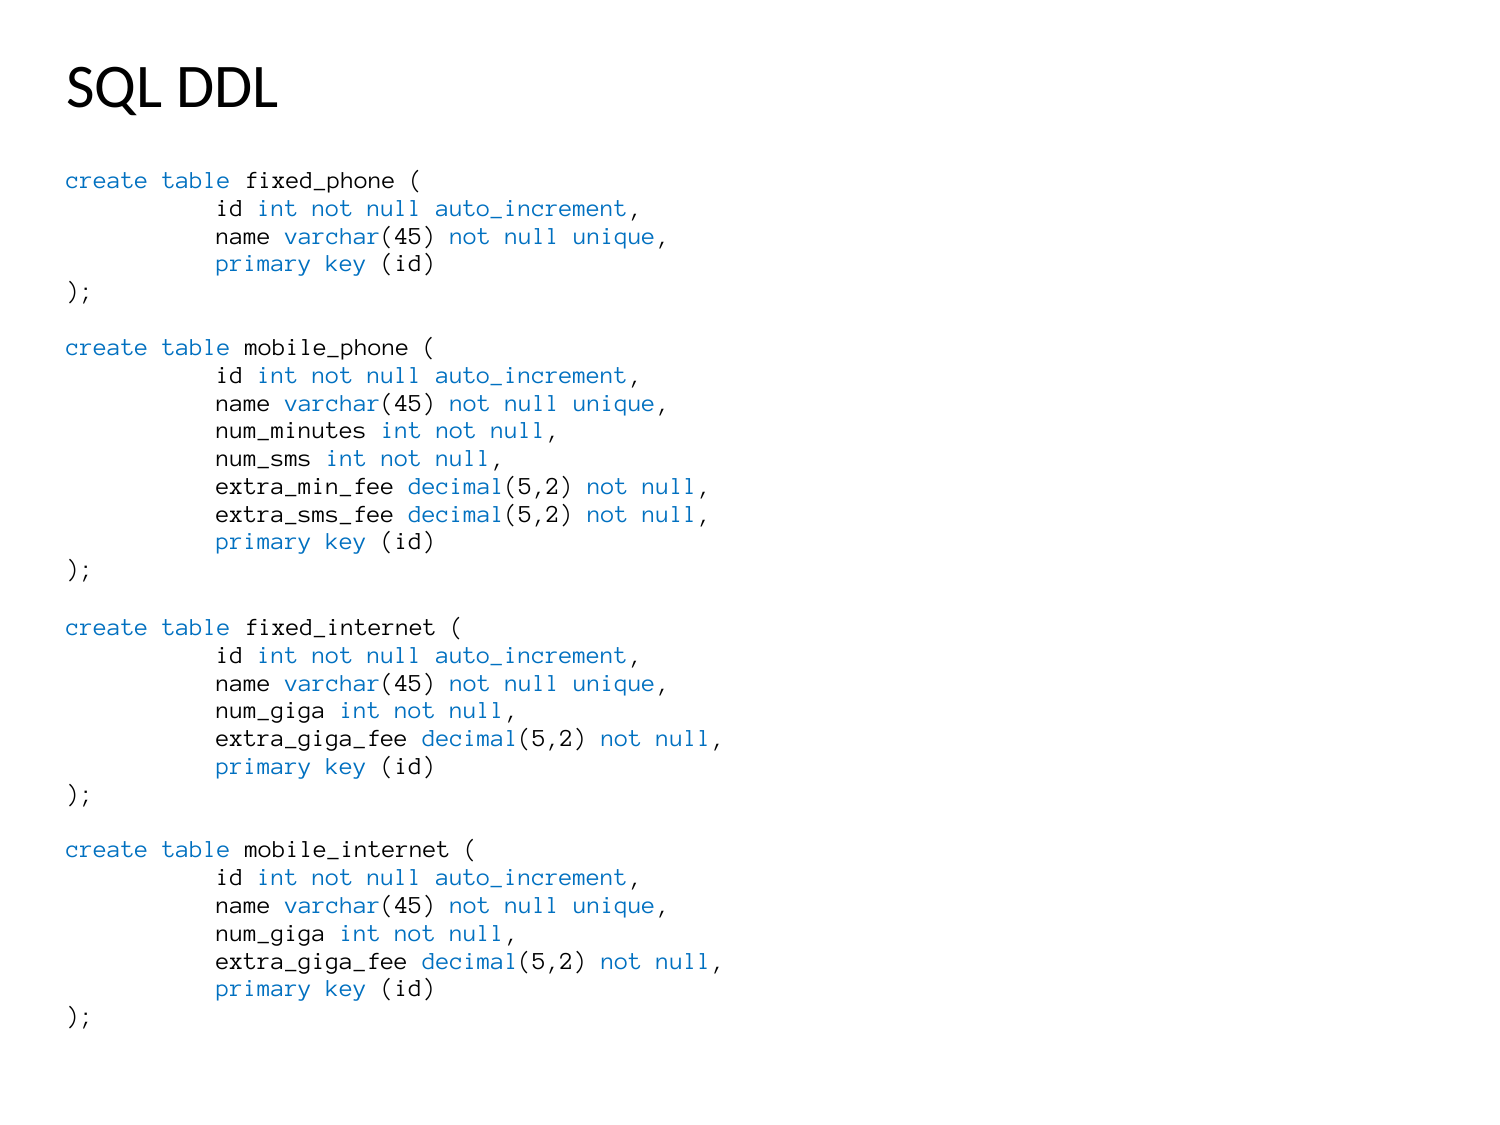

# SQL DDL
create table fixed_phone (
	id int not null auto_increment,
	name varchar(45) not null unique,
	primary key (id)
);

create table mobile_phone (
	id int not null auto_increment,
	name varchar(45) not null unique,
	num_minutes int not null,
	num_sms int not null,
	extra_min_fee decimal(5,2) not null,
	extra_sms_fee decimal(5,2) not null,
	primary key (id)
);

create table fixed_internet (
	id int not null auto_increment,
	name varchar(45) not null unique,
	num_giga int not null,
	extra_giga_fee decimal(5,2) not null,
	primary key (id)
);

create table mobile_internet (
	id int not null auto_increment,
	name varchar(45) not null unique,
	num_giga int not null,
	extra_giga_fee decimal(5,2) not null,
	primary key (id)
);